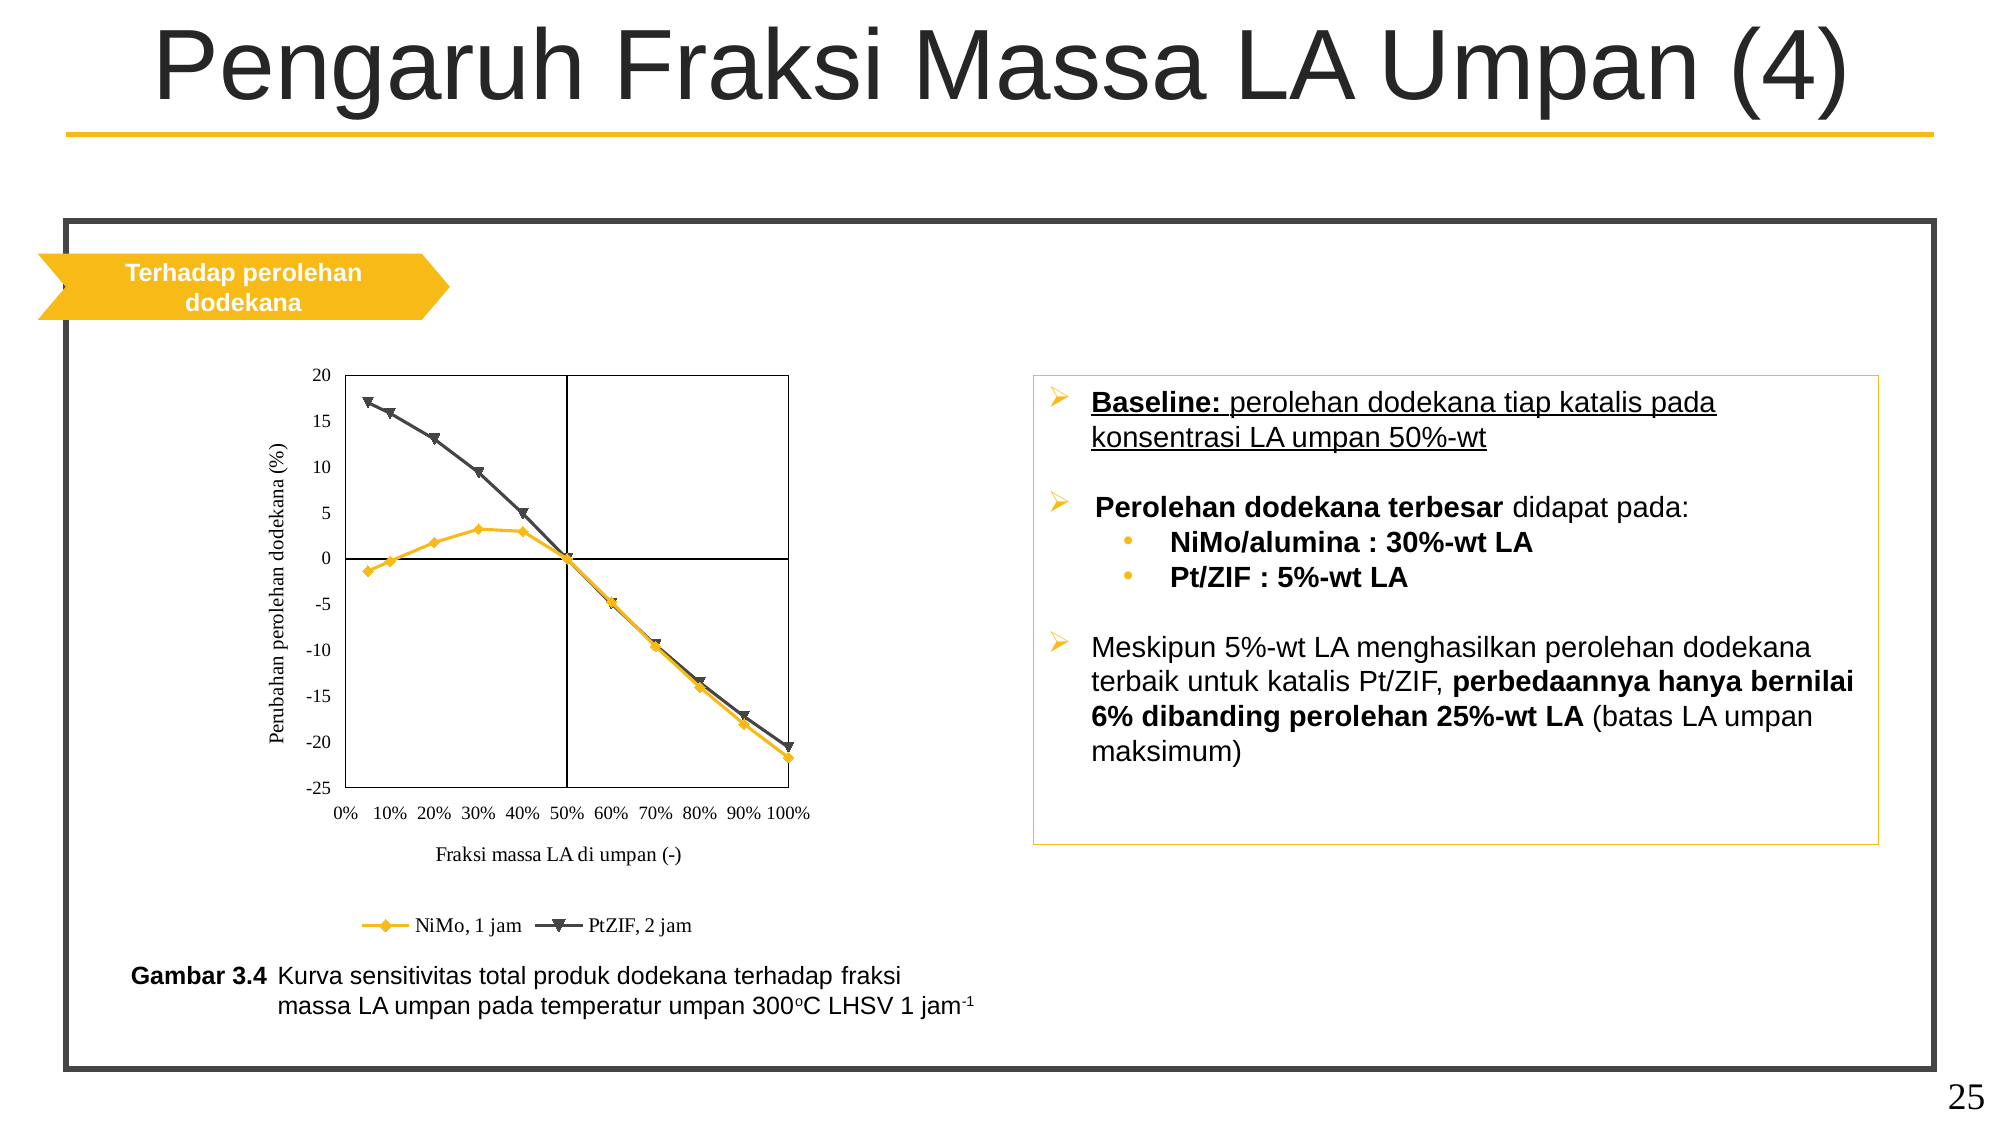

Pengaruh Fraksi Massa LA Umpan (4)

Terhadap perolehan dodekana

### Chart

| Category |  |  |
|---|---|---|
Baseline: perolehan dodekana tiap katalis pada konsentrasi LA umpan 50%-wt

Perolehan dodekana terbesar didapat pada:
NiMo/alumina : 30%-wt LA
Pt/ZIF : 5%-wt LA

Meskipun 5%-wt LA menghasilkan perolehan dodekana terbaik untuk katalis Pt/ZIF, perbedaannya hanya bernilai 6% dibanding perolehan 25%-wt LA (batas LA umpan maksimum)

Gambar 3.4	Kurva sensitivitas total produk dodekana terhadap fraksi massa LA umpan pada temperatur umpan 300oC LHSV 1 jam-1